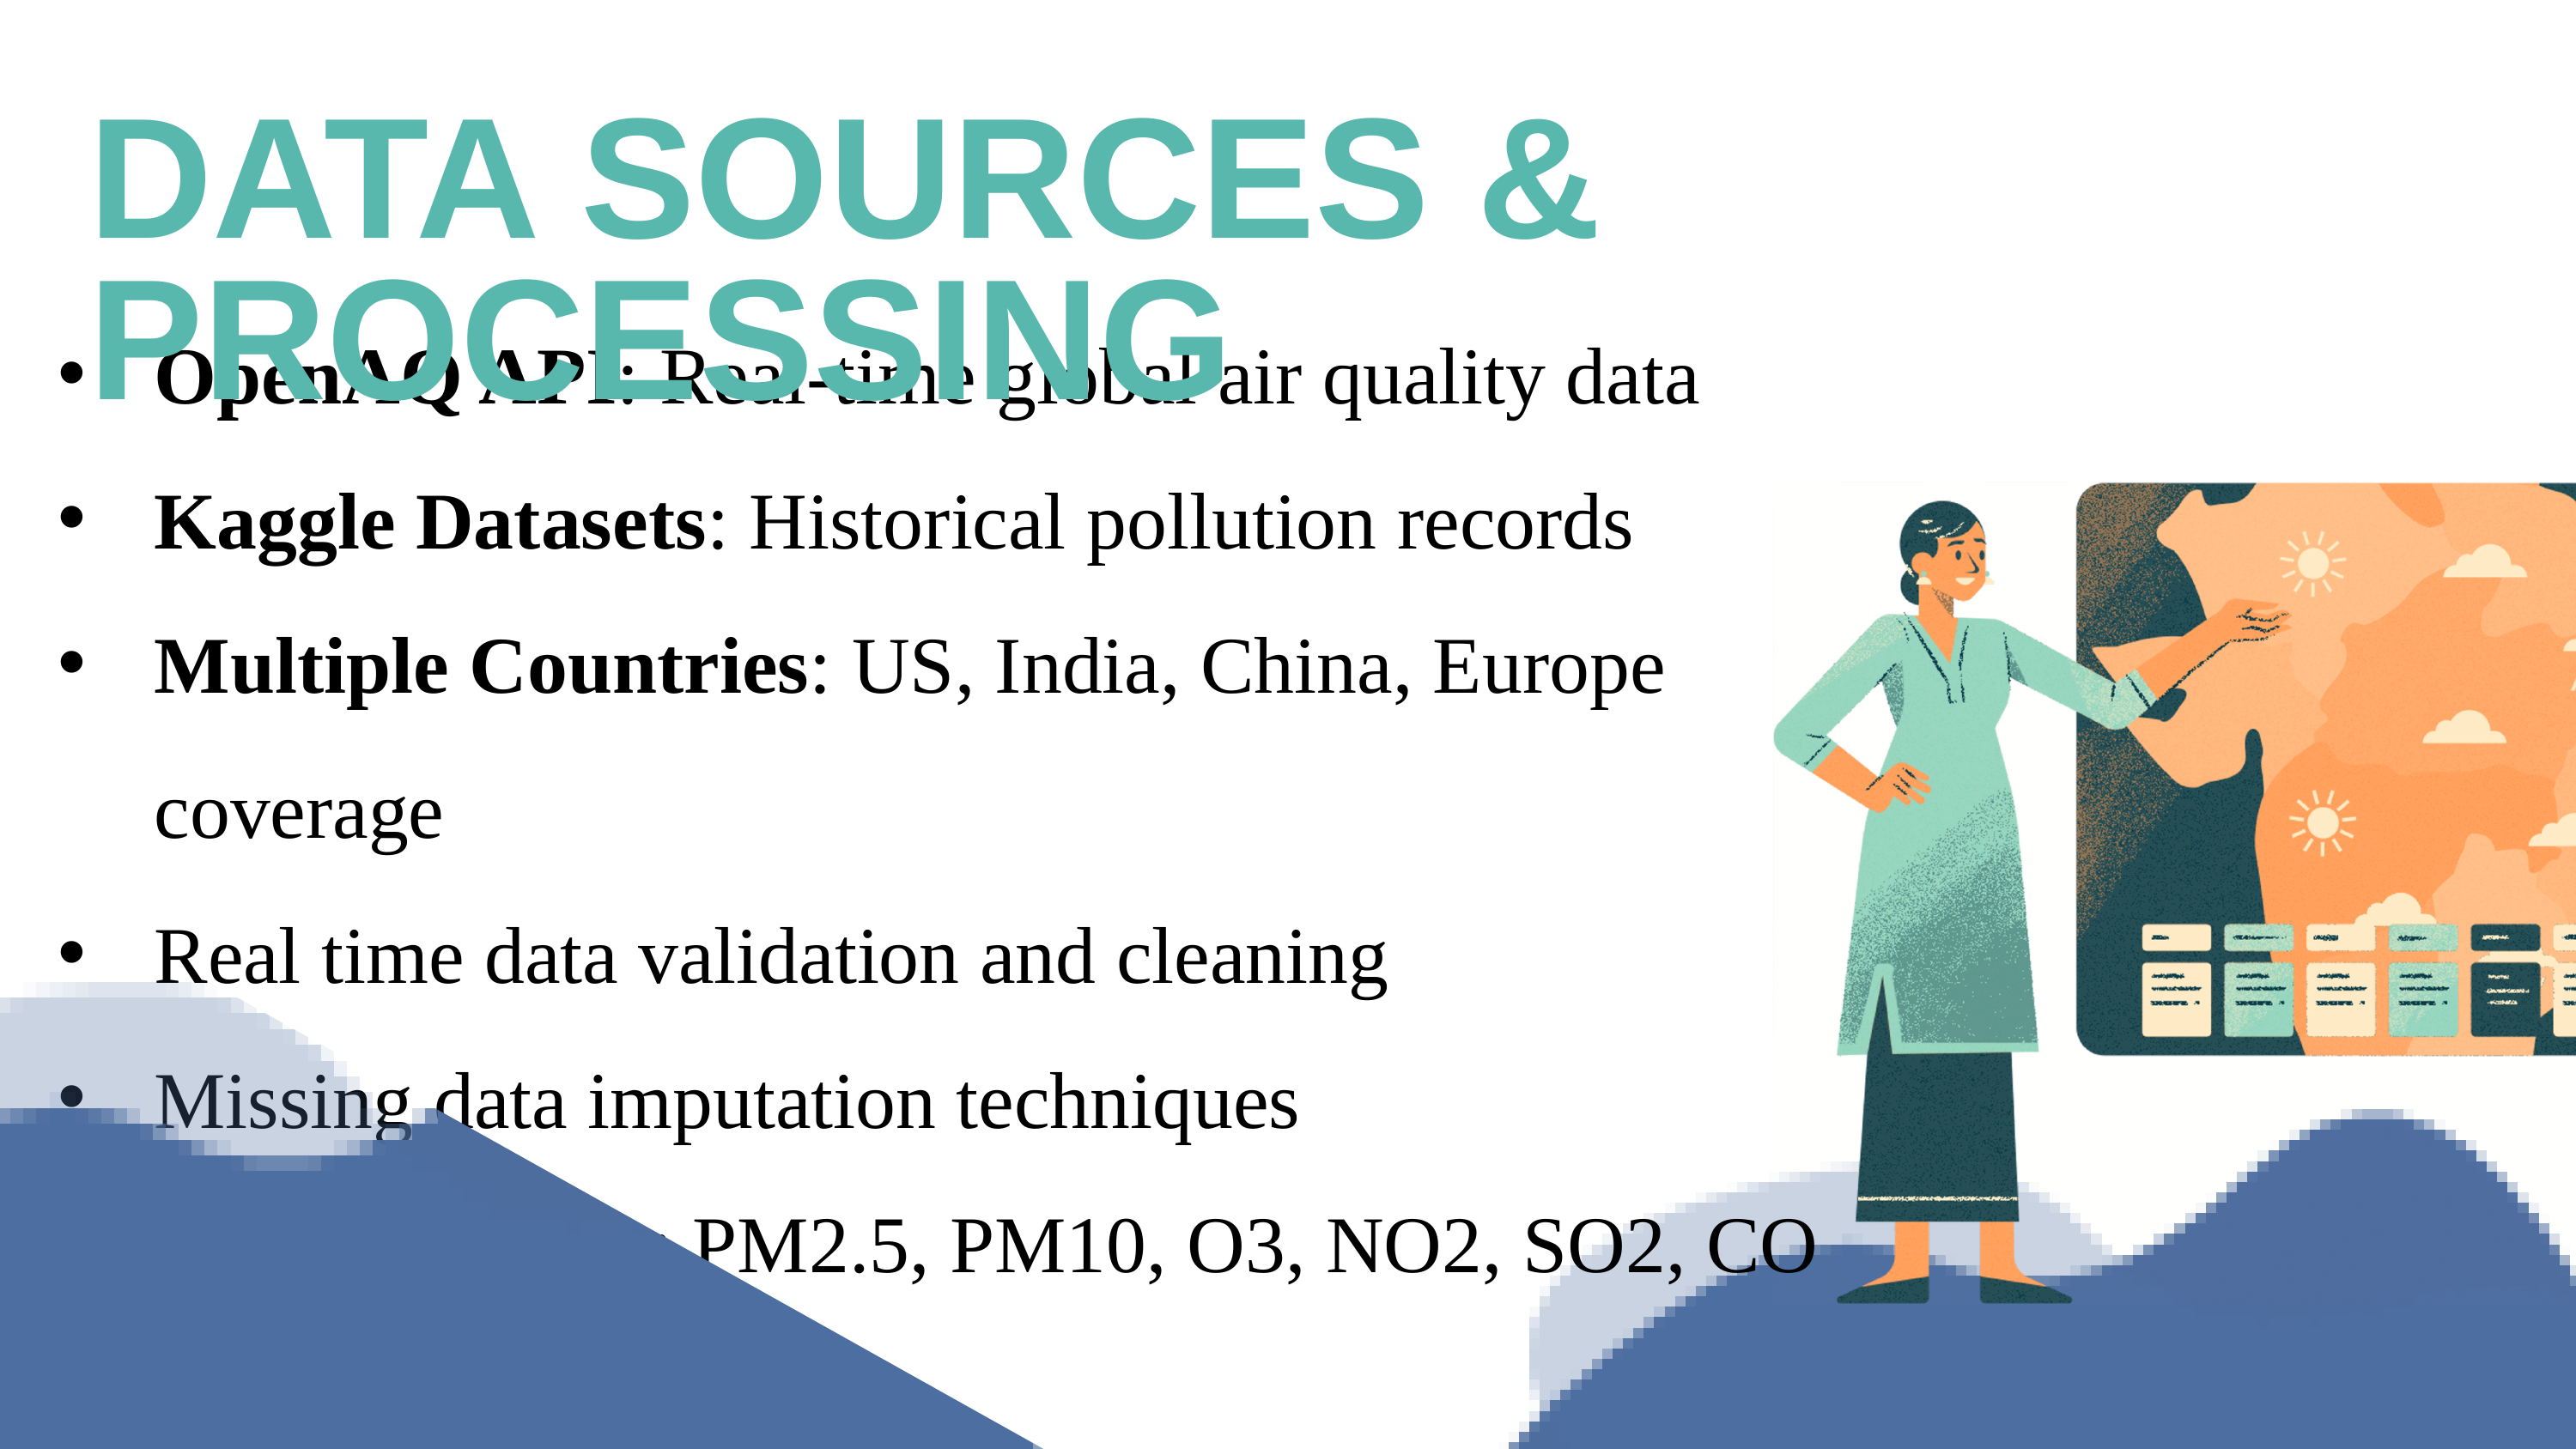

DATA SOURCES & PROCESSING
OpenAQ API: Real-time global air quality data
Kaggle Datasets: Historical pollution records
Multiple Countries: US, India, China, Europe coverage
Real time data validation and cleaning
Missing data imputation techniques
15+ Pollutants: PM2.5, PM10, O3, NO2, SO2, CO